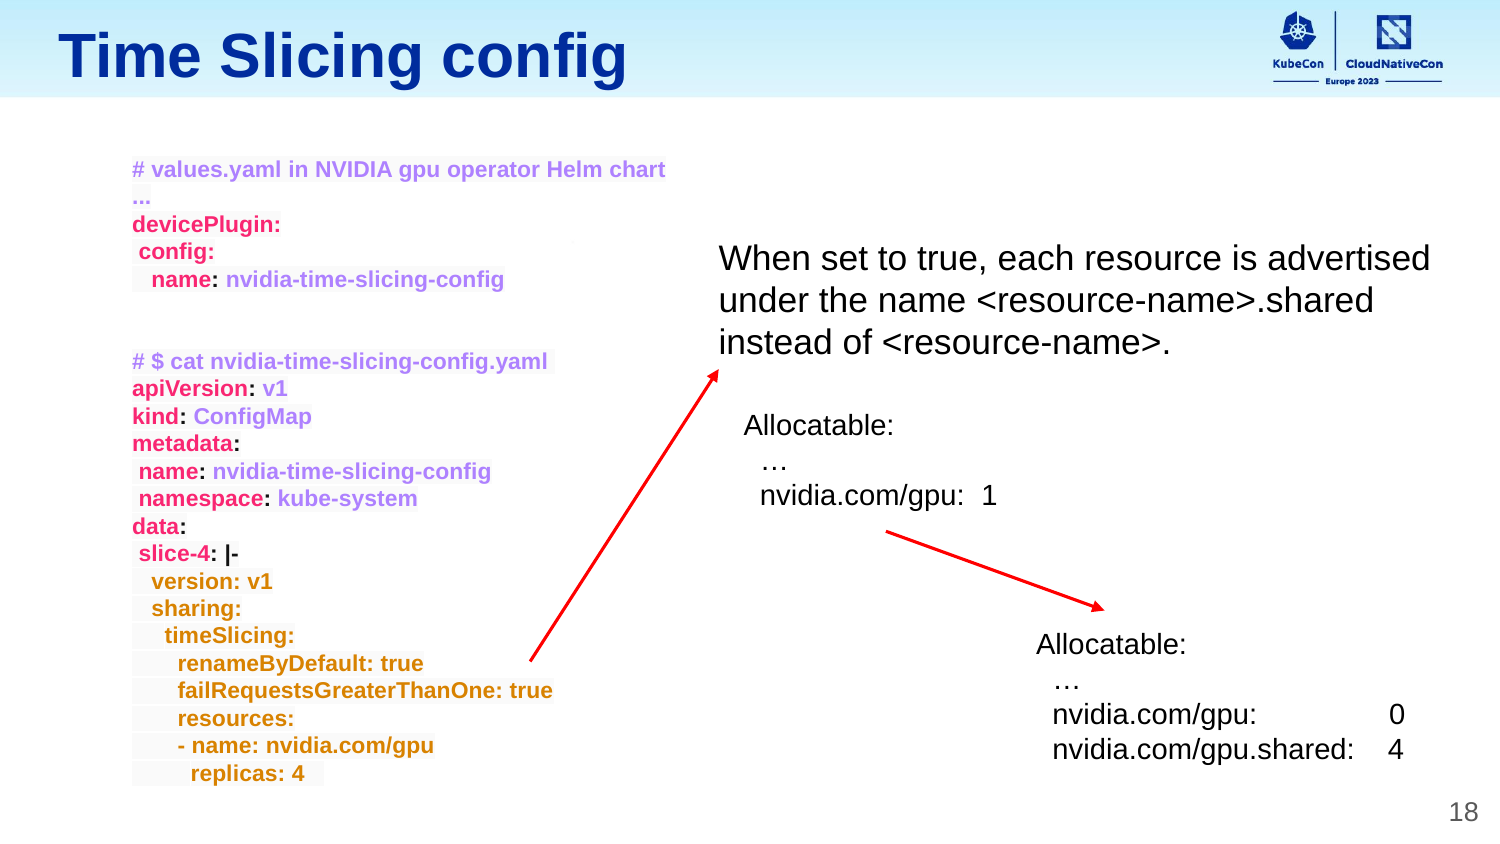

Time Slicing config
# values.yaml in NVIDIA gpu operator Helm chart
...
devicePlugin:
 config:
   name: nvidia-time-slicing-config

# $ cat nvidia-time-slicing-config.yaml
apiVersion: v1
kind: ConfigMap
metadata:
 name: nvidia-time-slicing-config
 namespace: kube-system
data:
 slice-4: |-
   version: v1
   sharing:
     timeSlicing:
       renameByDefault: true
       failRequestsGreaterThanOne: true
       resources:
       - name: nvidia.com/gpu
         replicas: 4
When set to true, each resource is advertised under the name <resource-name>.shared instead of <resource-name>.
Allocatable:
  …
  nvidia.com/gpu:  1
Allocatable:
  …
  nvidia.com/gpu:                0
  nvidia.com/gpu.shared:    4
18